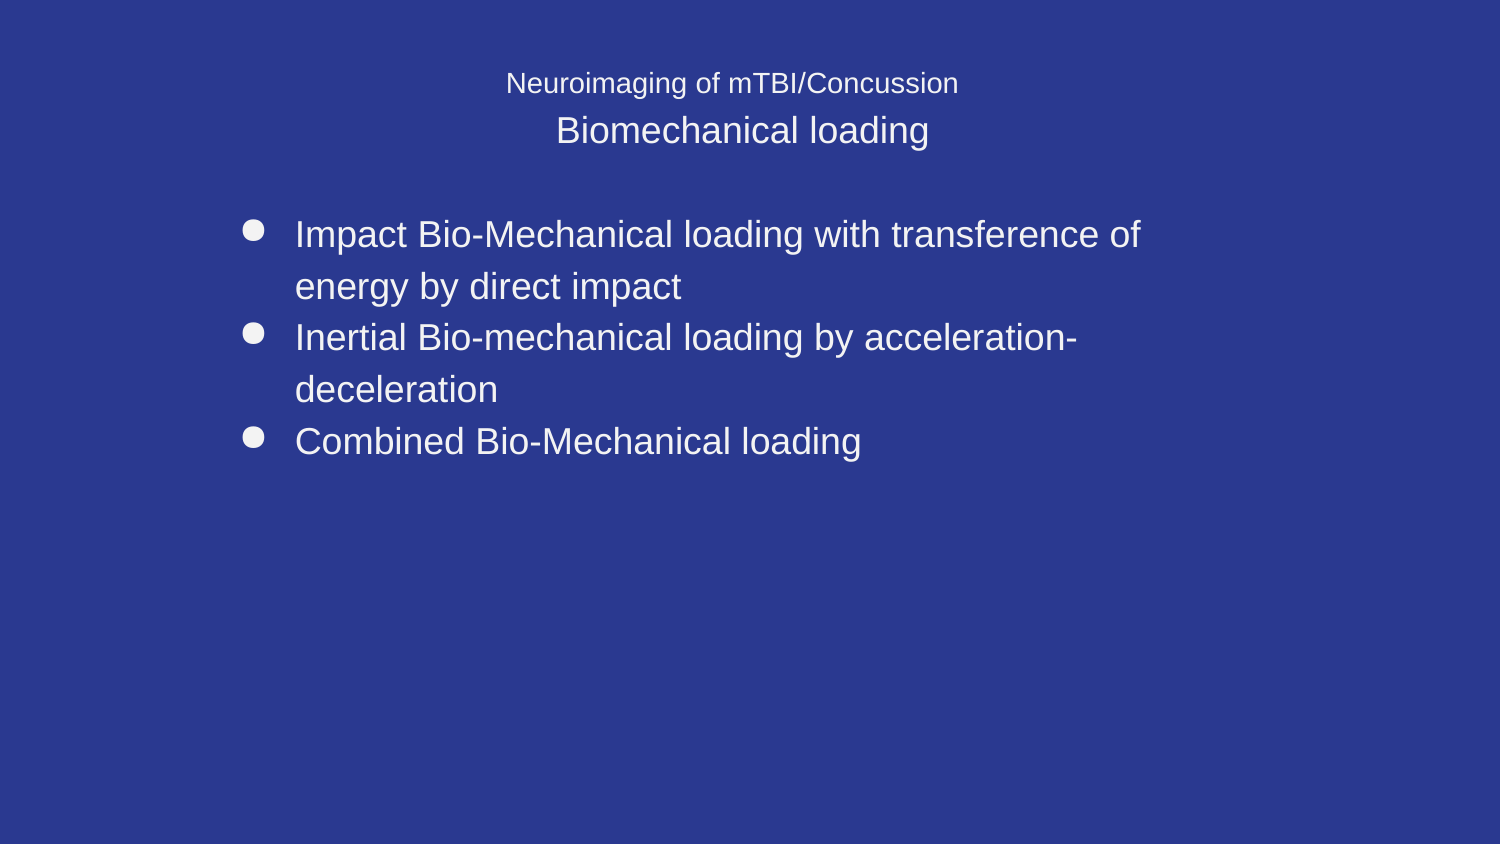

Neuroimaging of mTBI/Concussion
                                Biomechanical loading

Impact Bio-Mechanical loading with transference of energy by direct impact
Inertial Bio-mechanical loading by acceleration-deceleration
Combined Bio-Mechanical loading